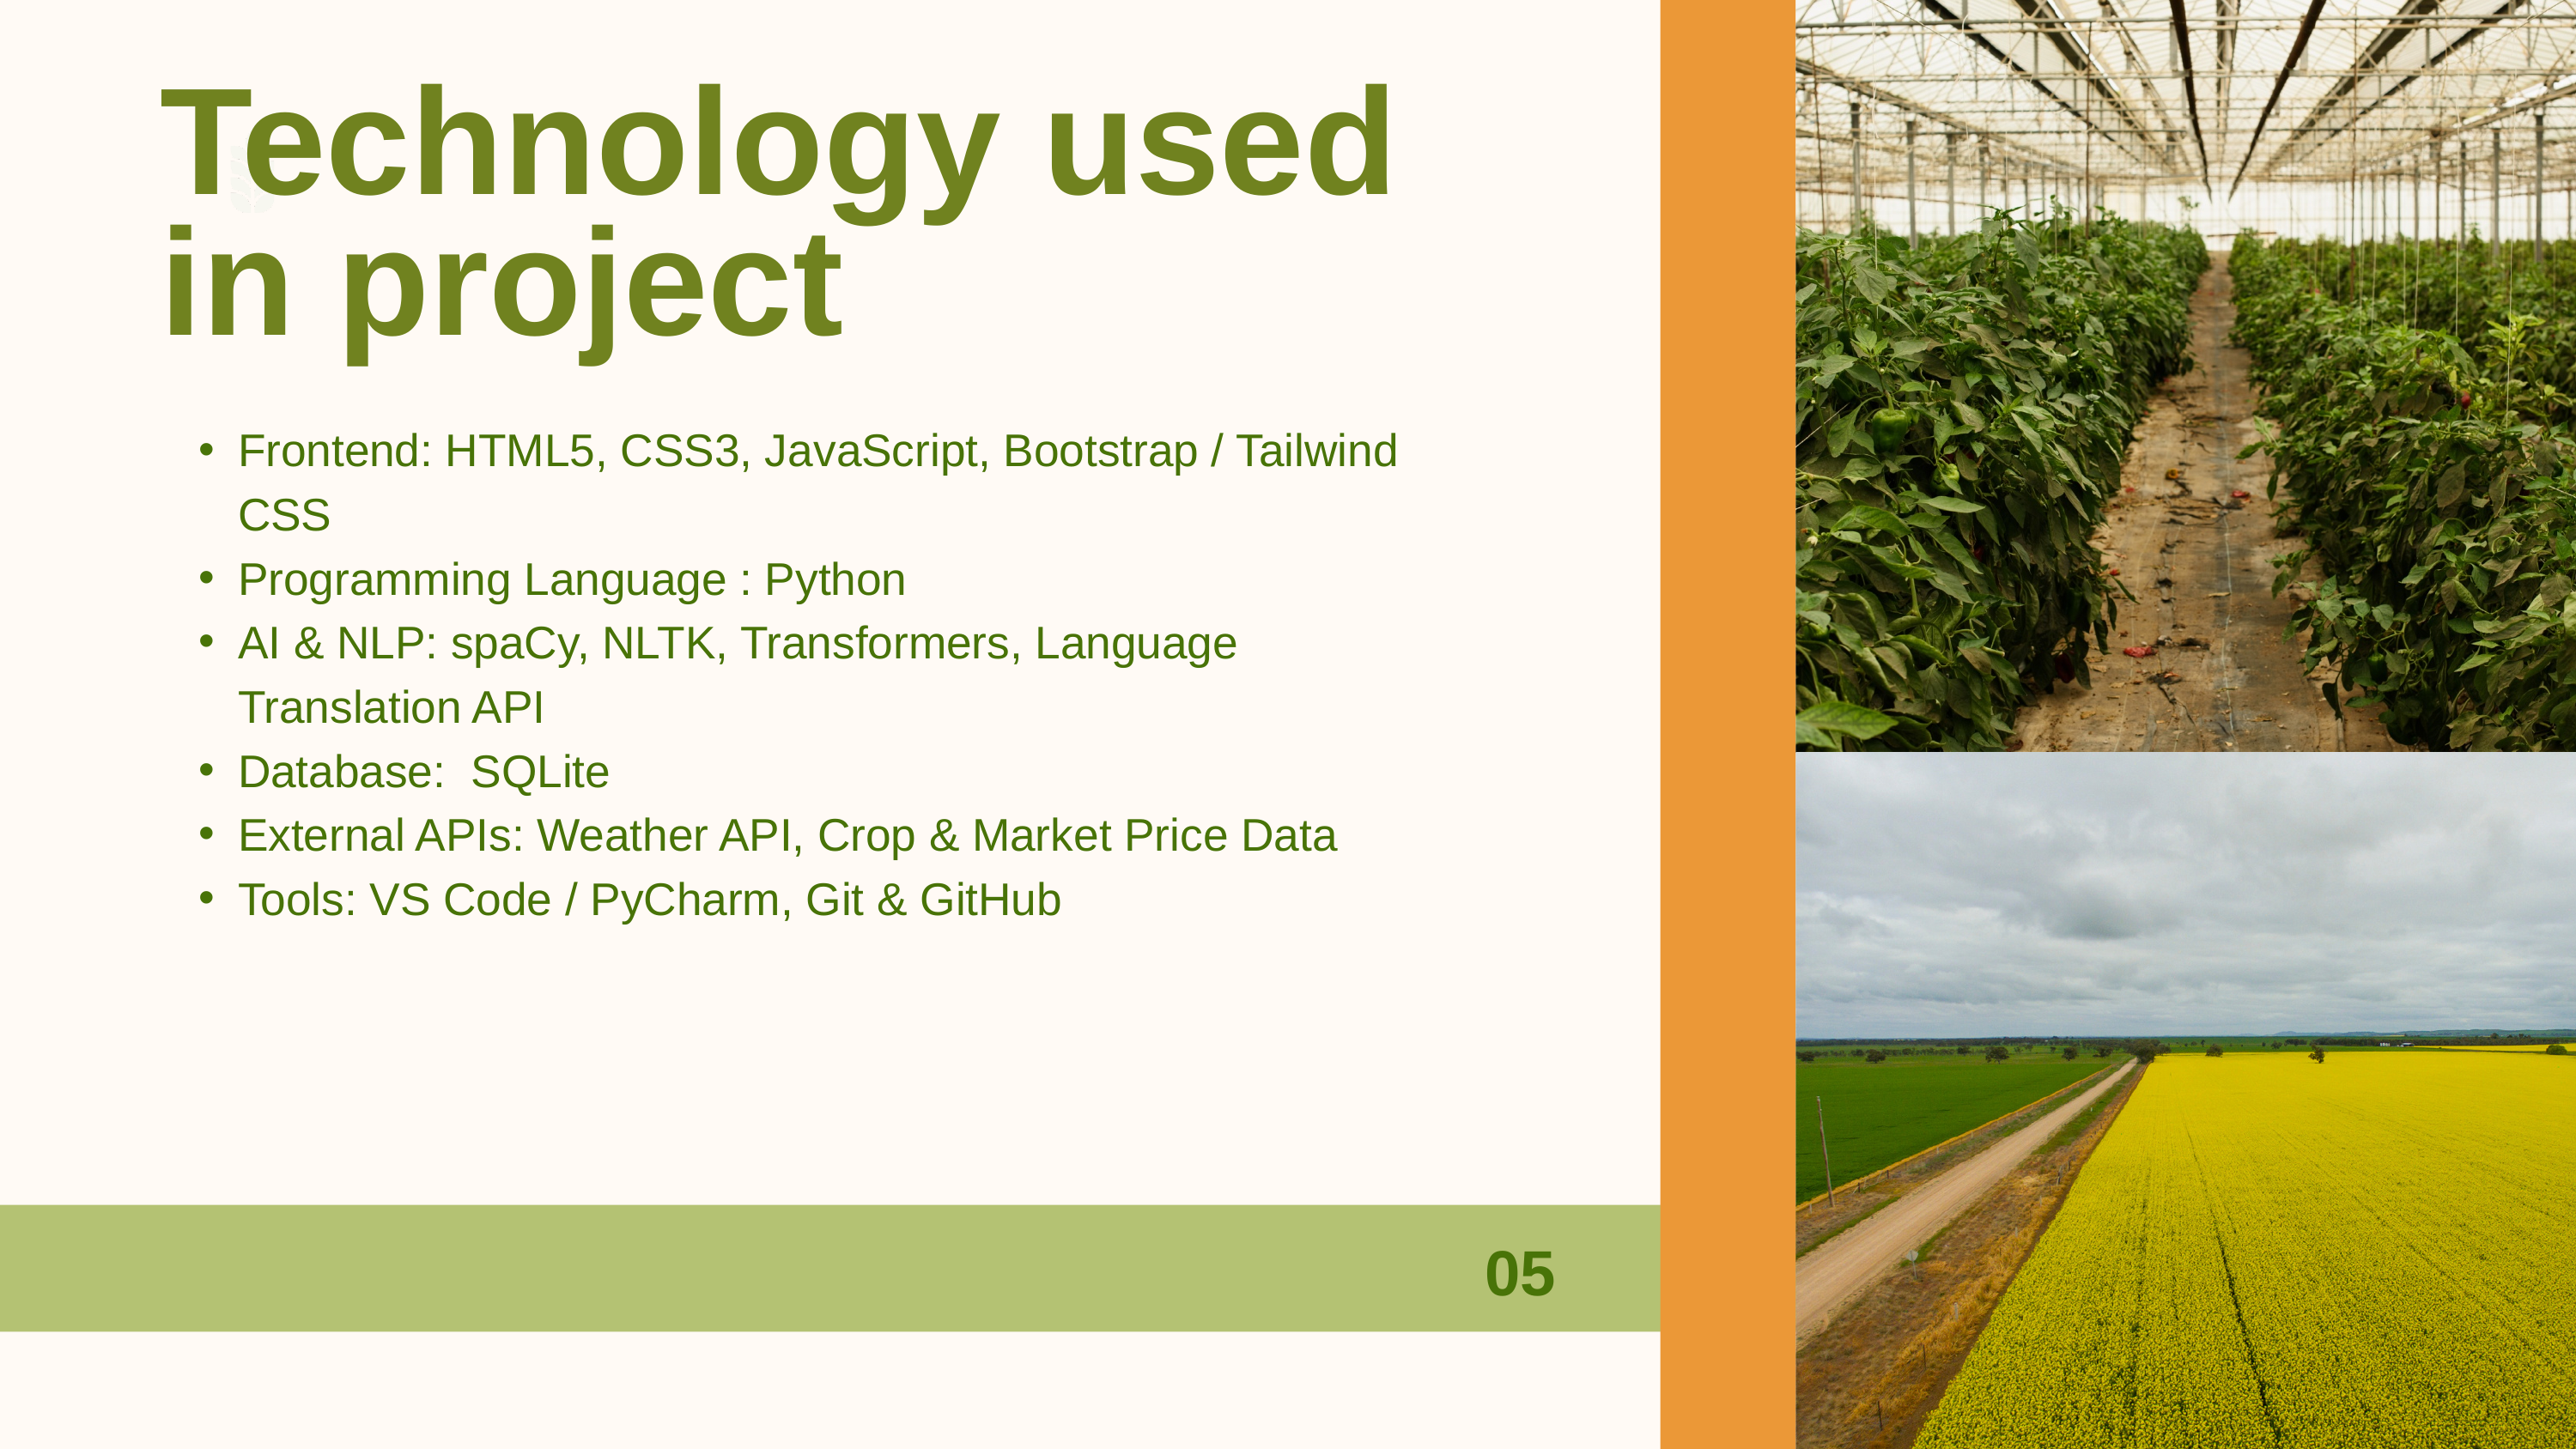

Technology used in project

Frontend: HTML5, CSS3, JavaScript, Bootstrap / Tailwind CSS
Programming Language : Python
AI & NLP: spaCy, NLTK, Transformers, Language Translation API
Database:  SQLite
External APIs: Weather API, Crop & Market Price Data
Tools: VS Code / PyCharm, Git & GitHub

05